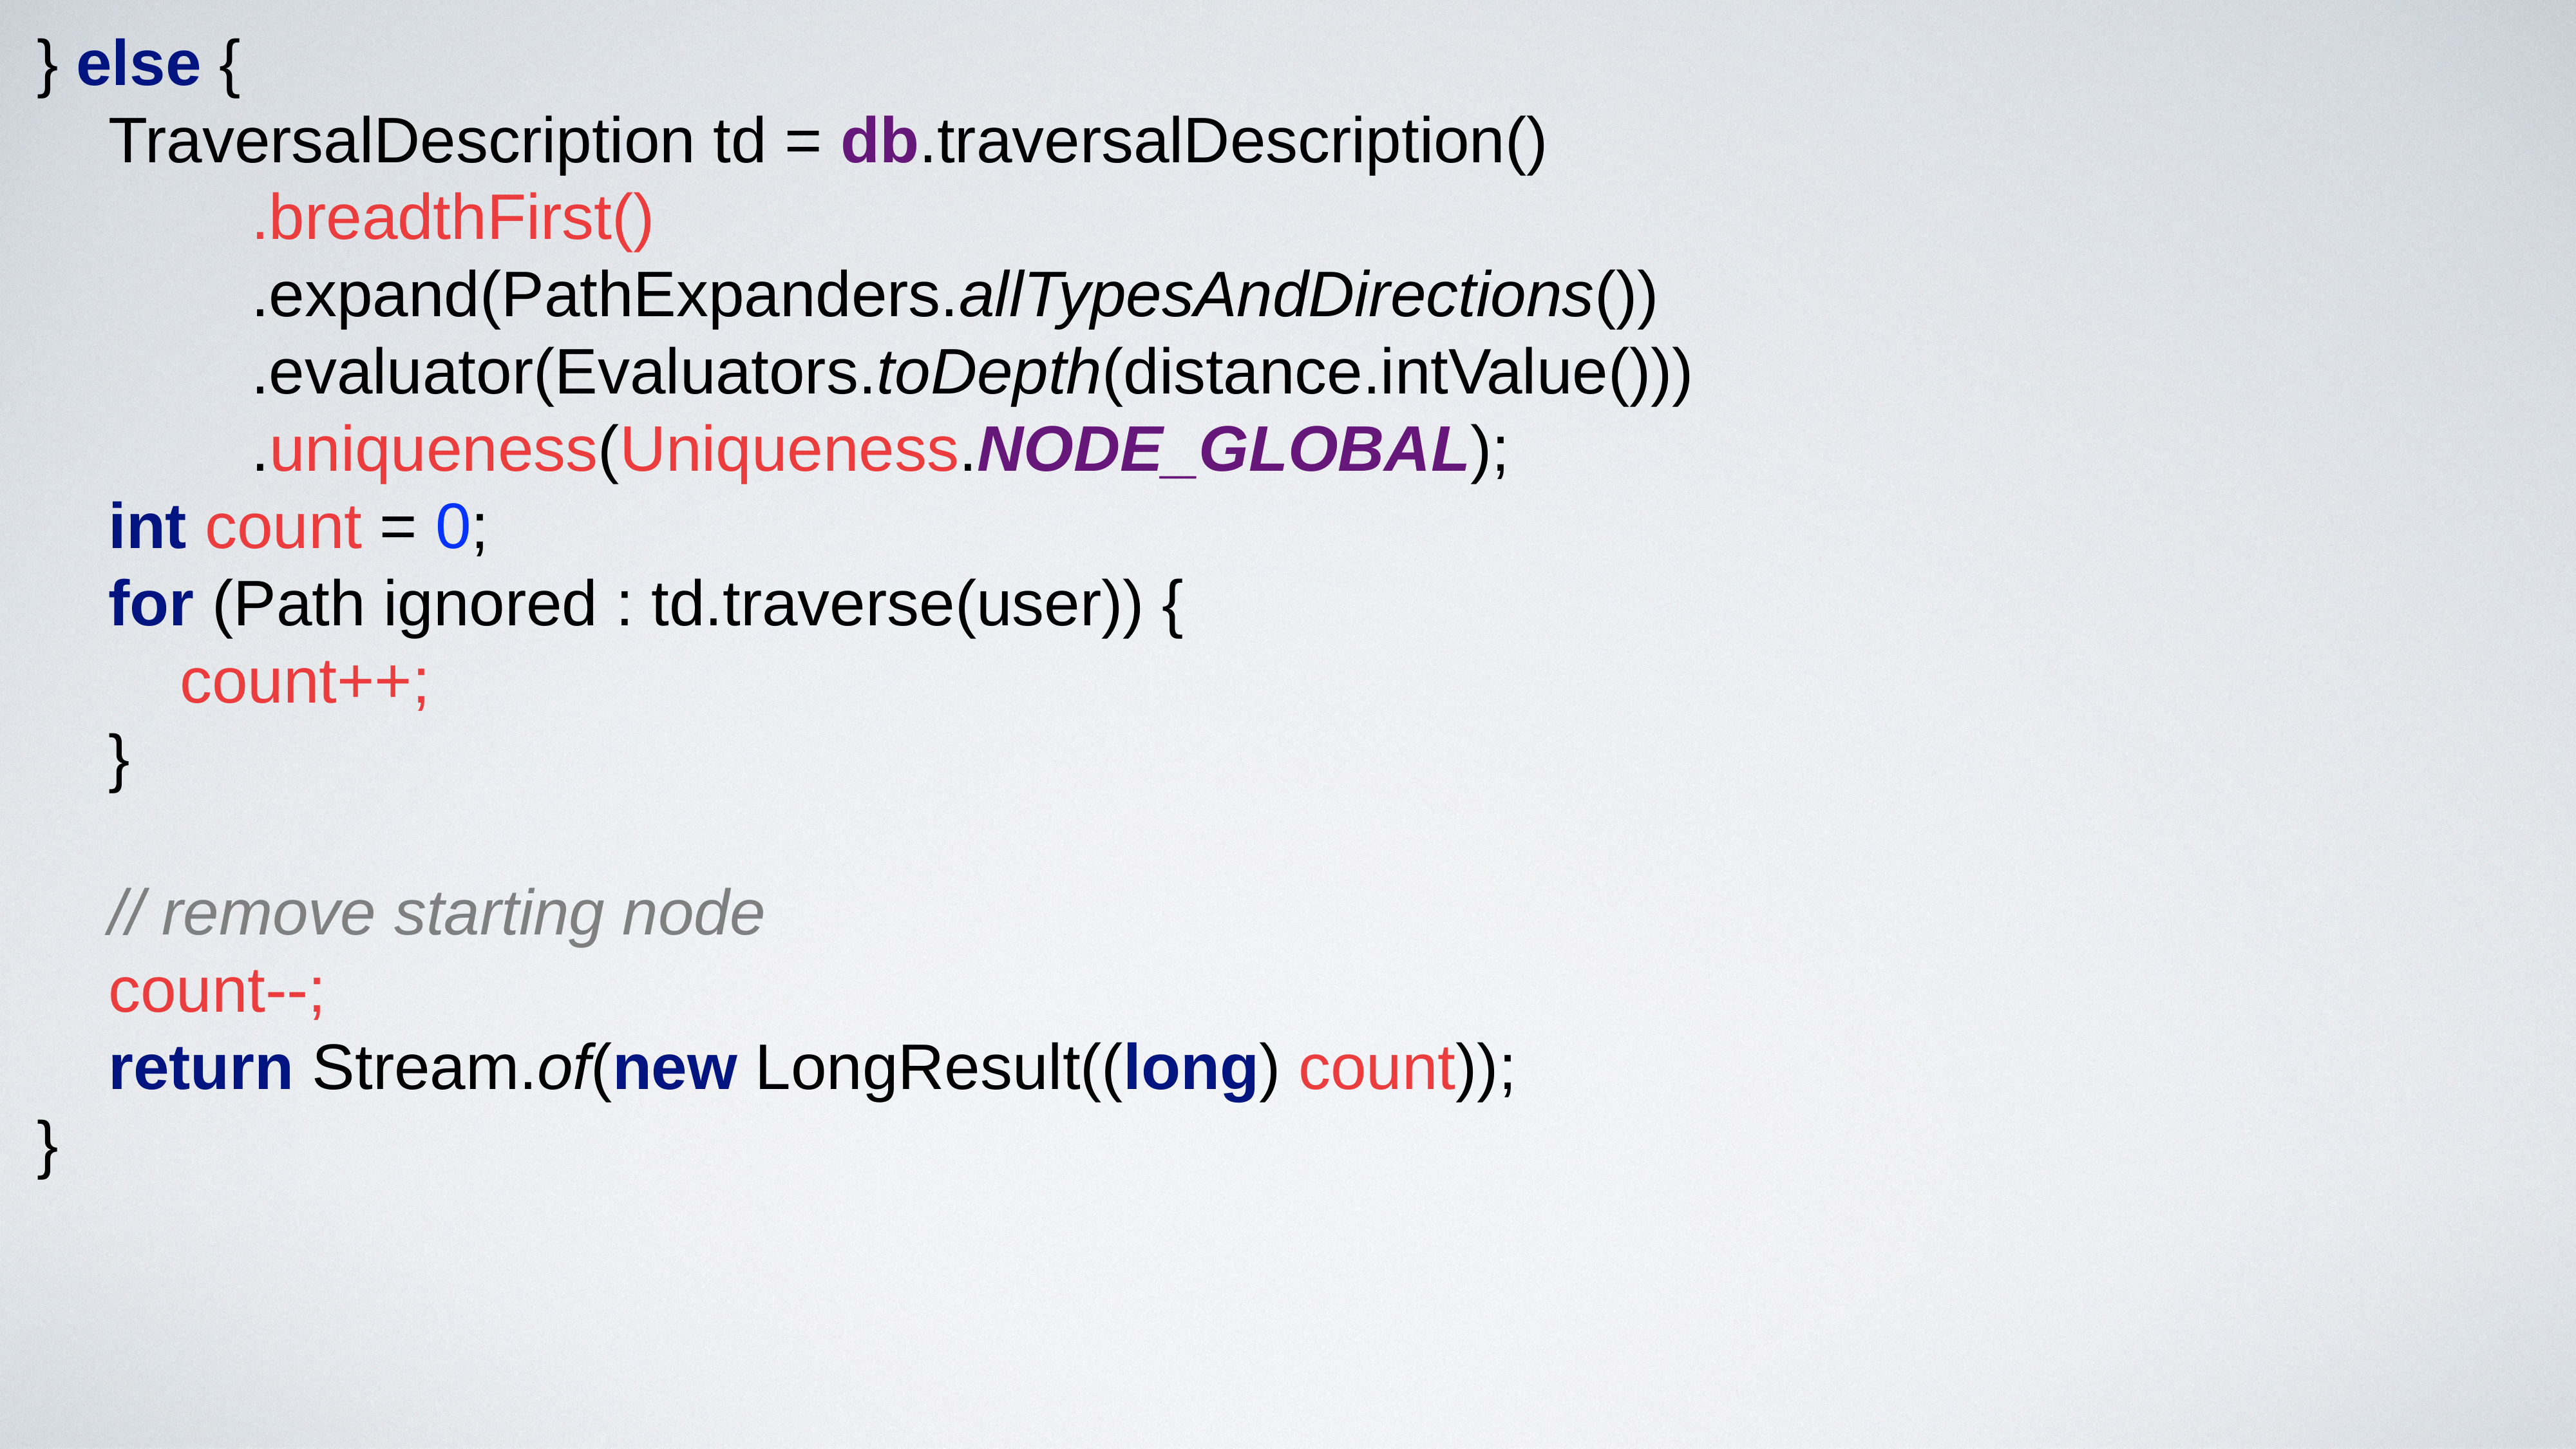

} else {
    TraversalDescription td = db.traversalDescription()
            .breadthFirst()
            .expand(PathExpanders.allTypesAndDirections())
            .evaluator(Evaluators.toDepth(distance.intValue()))
            .uniqueness(Uniqueness.NODE_GLOBAL);
    int count = 0;
    for (Path ignored : td.traverse(user)) {
        count++;
    }

    // remove starting node
    count--;
    return Stream.of(new LongResult((long) count));
}